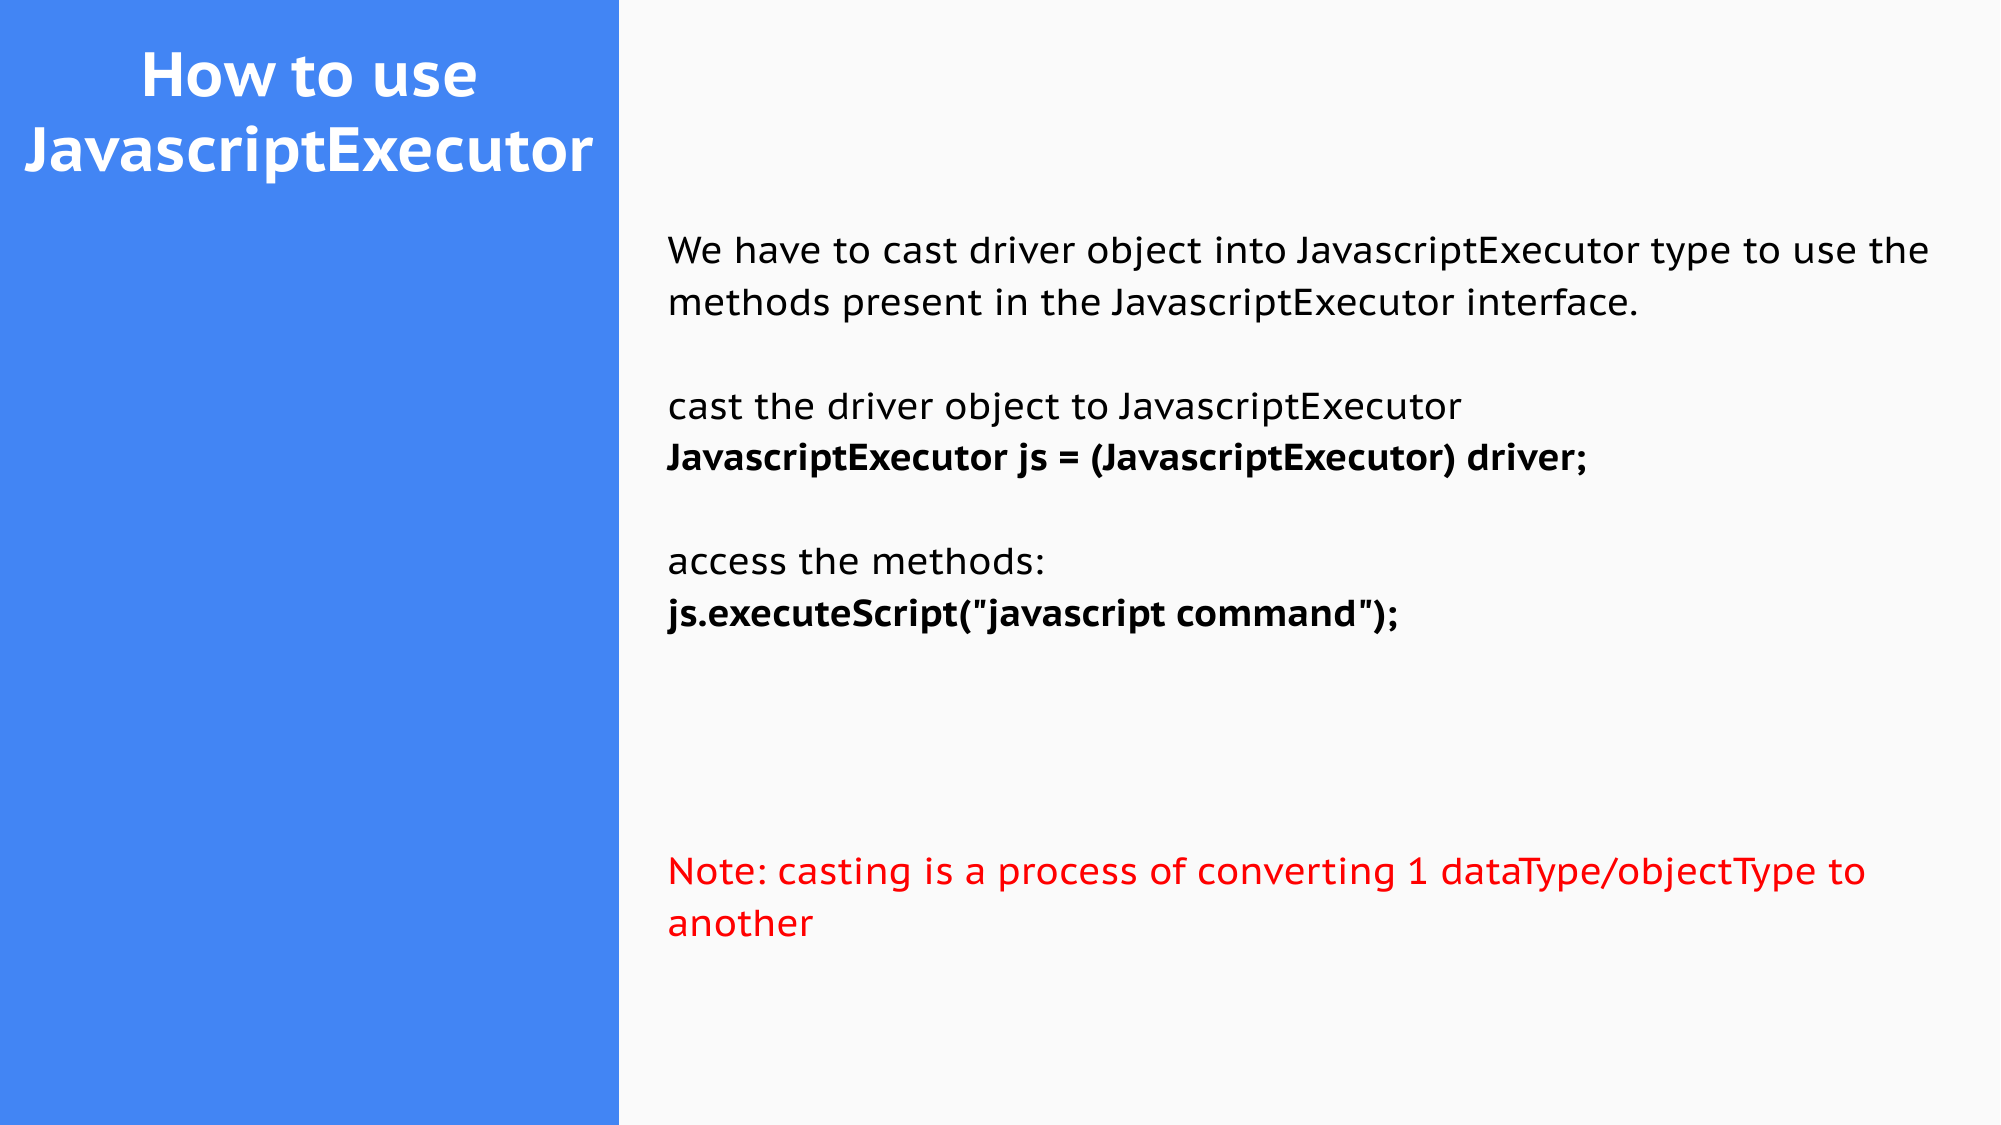

# How to use JavascriptExecutor
We have to cast driver object into JavascriptExecutor type to use the methods present in the JavascriptExecutor interface.

cast the driver object to JavascriptExecutor
JavascriptExecutor js = (JavascriptExecutor) driver;

access the methods:
js.executeScript("javascript command");

Note: casting is a process of converting 1 dataType/objectType to another